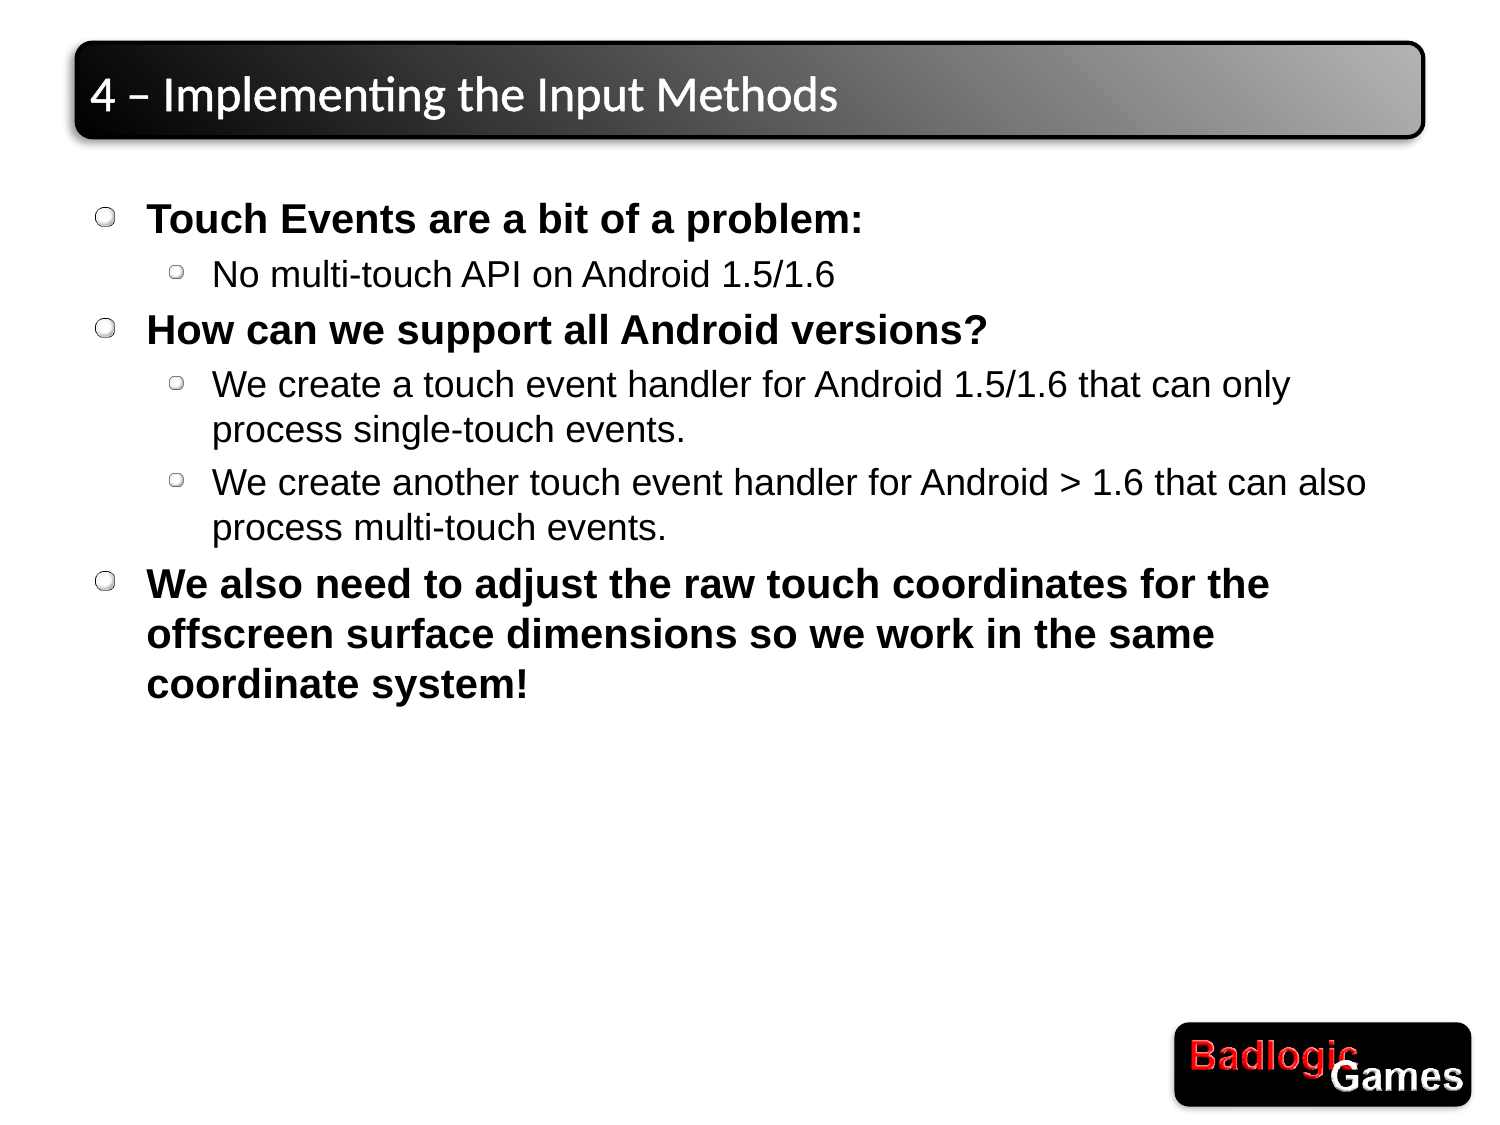

# 4 – Implementing the Input Methods
Touch Events are a bit of a problem:
No multi-touch API on Android 1.5/1.6
How can we support all Android versions?
We create a touch event handler for Android 1.5/1.6 that can only process single-touch events.
We create another touch event handler for Android > 1.6 that can also process multi-touch events.
We also need to adjust the raw touch coordinates for the offscreen surface dimensions so we work in the same coordinate system!